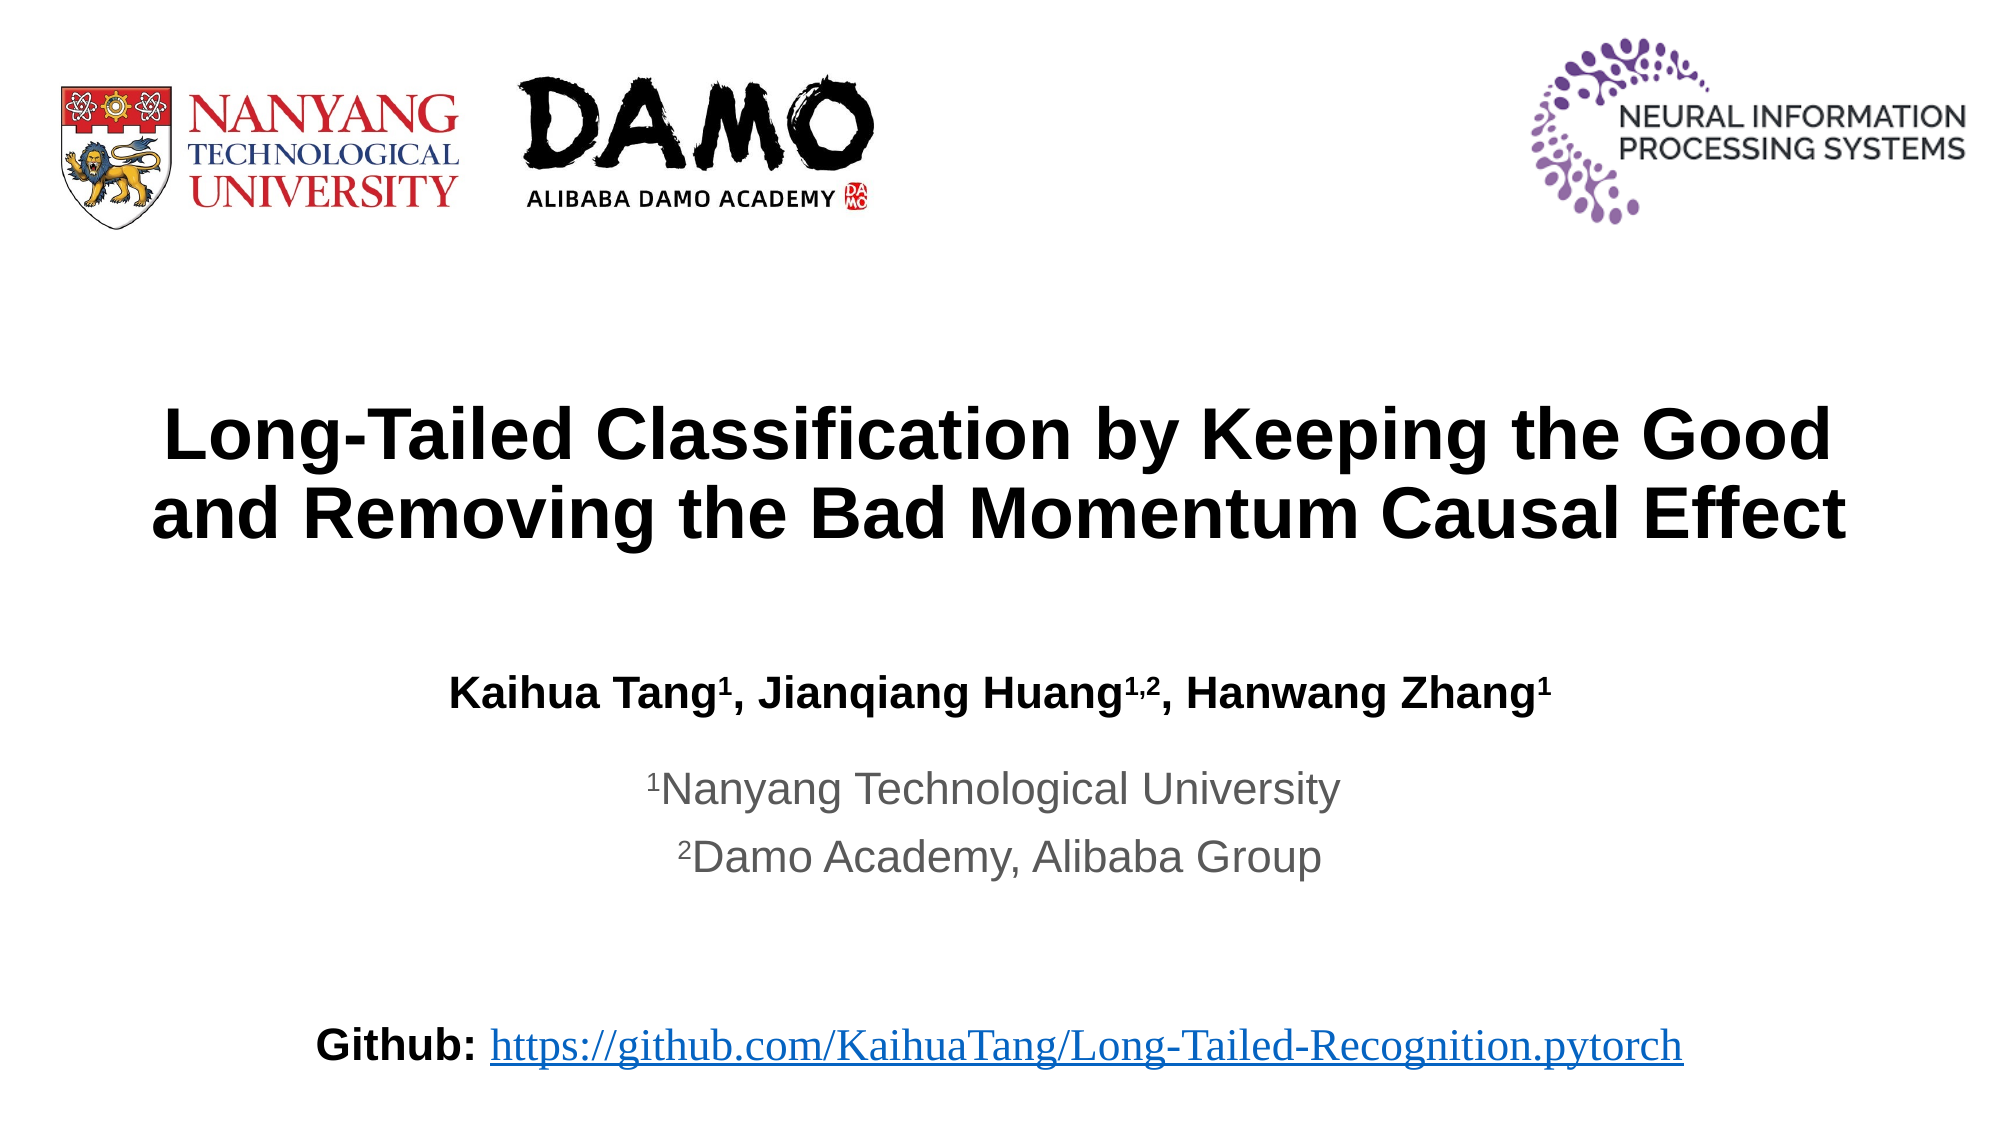

# Long-Tailed Classification by Keeping the Good and Removing the Bad Momentum Causal Effect
Kaihua Tang1, Jianqiang Huang1,2, Hanwang Zhang1
1Nanyang Technological University
2Damo Academy, Alibaba Group

Github: https://github.com/KaihuaTang/Long-Tailed-Recognition.pytorch